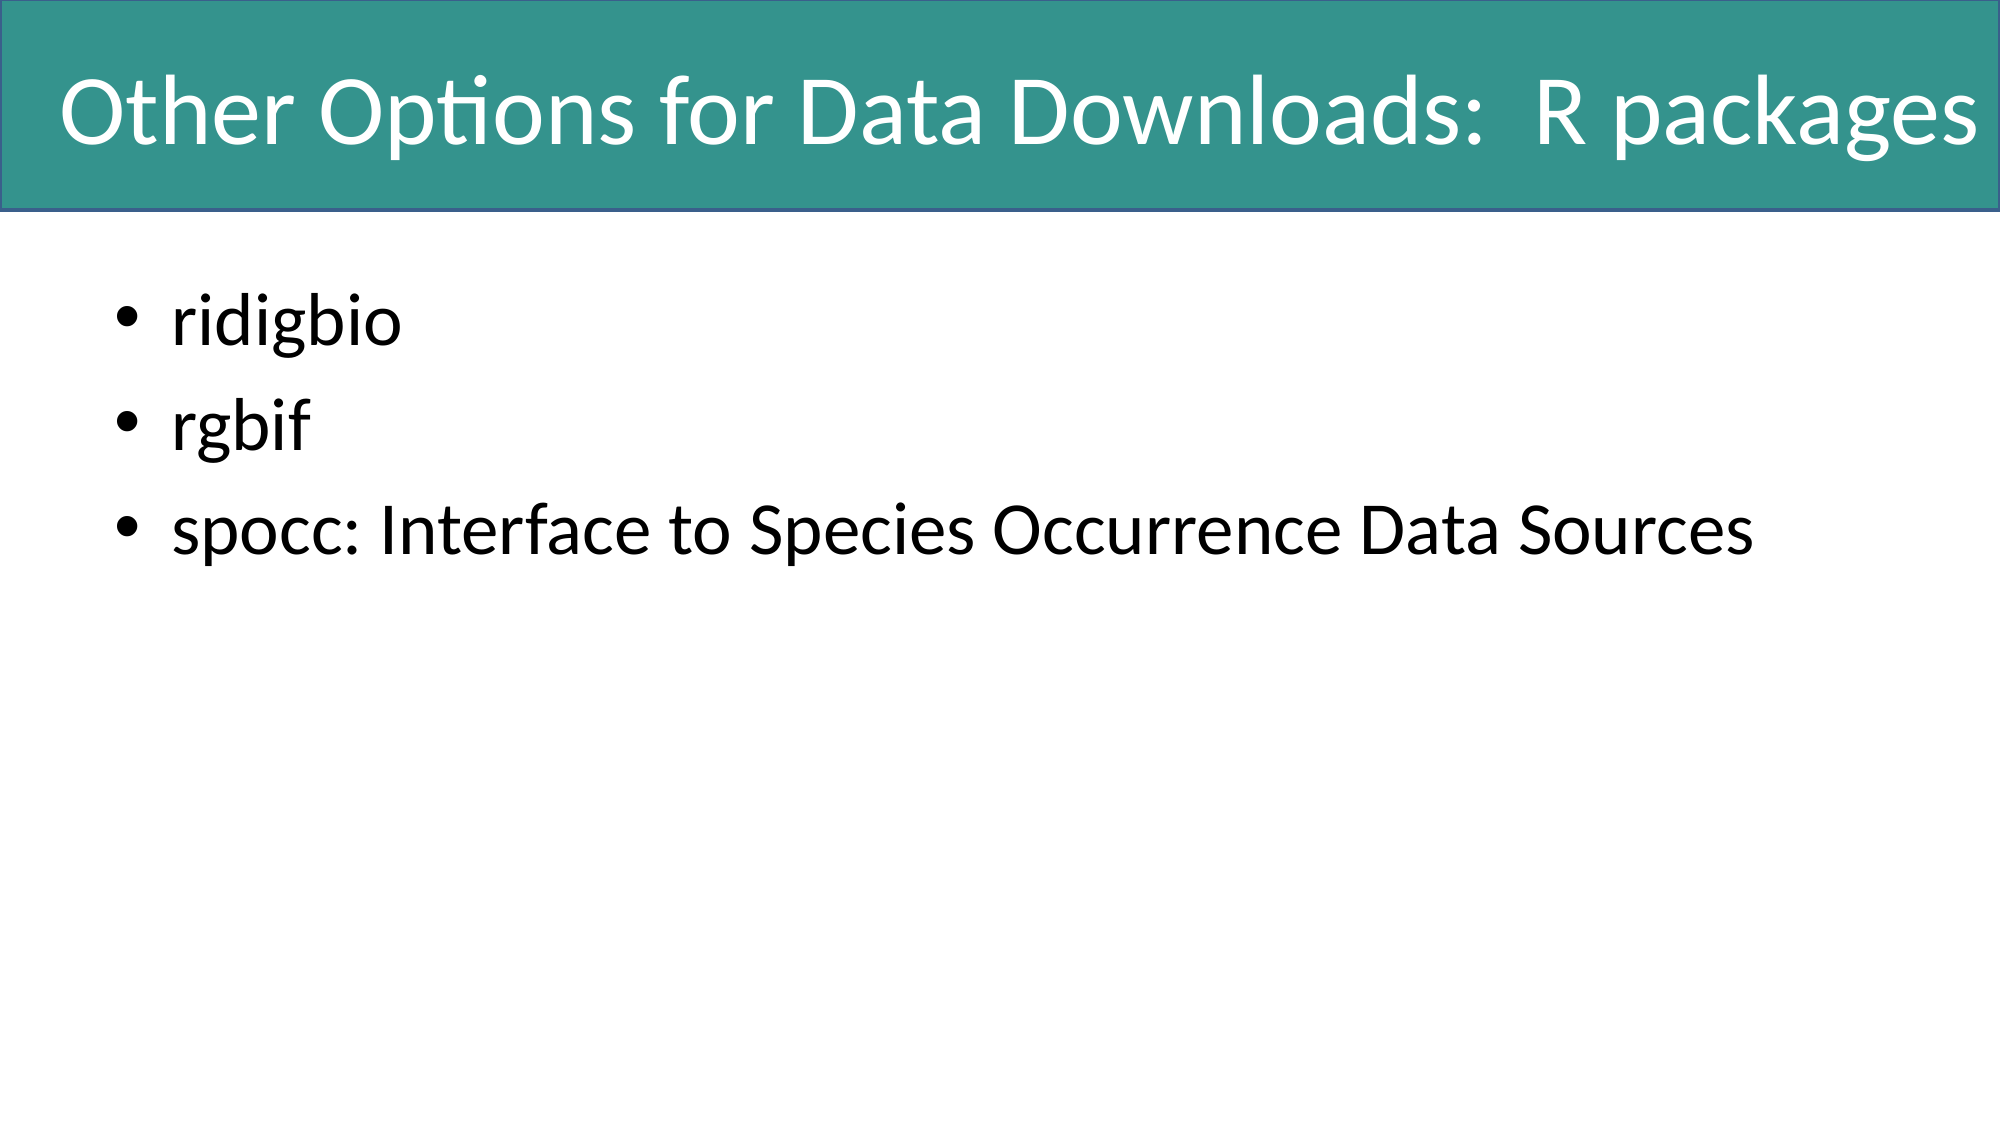

Other Options for Data Downloads:  R packages
ridigbio
rgbif
spocc: Interface to Species Occurrence Data Sources